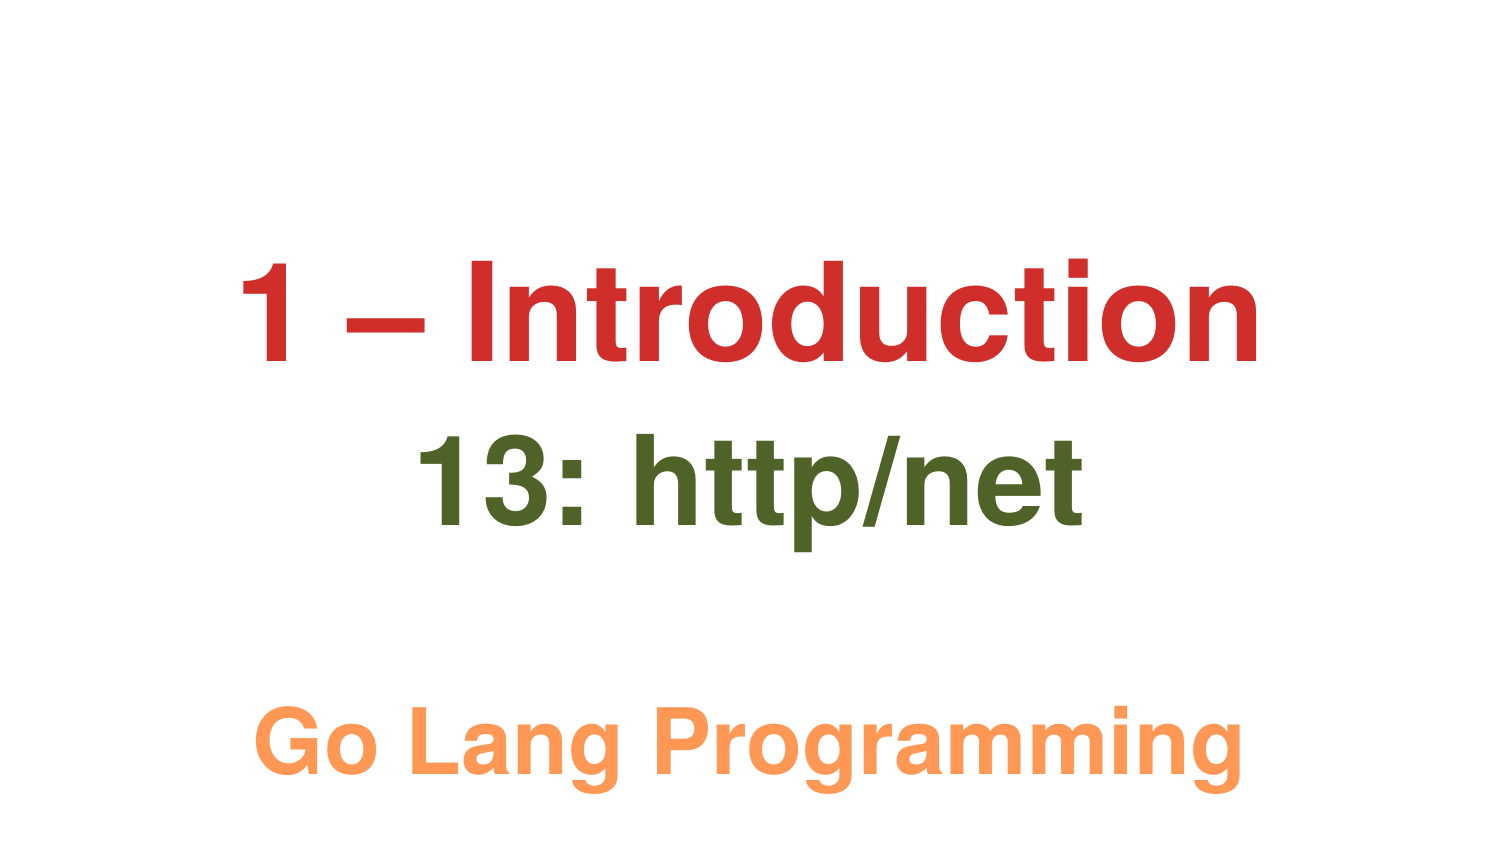

1 – Introduction
13: http/net
Go Lang Programming